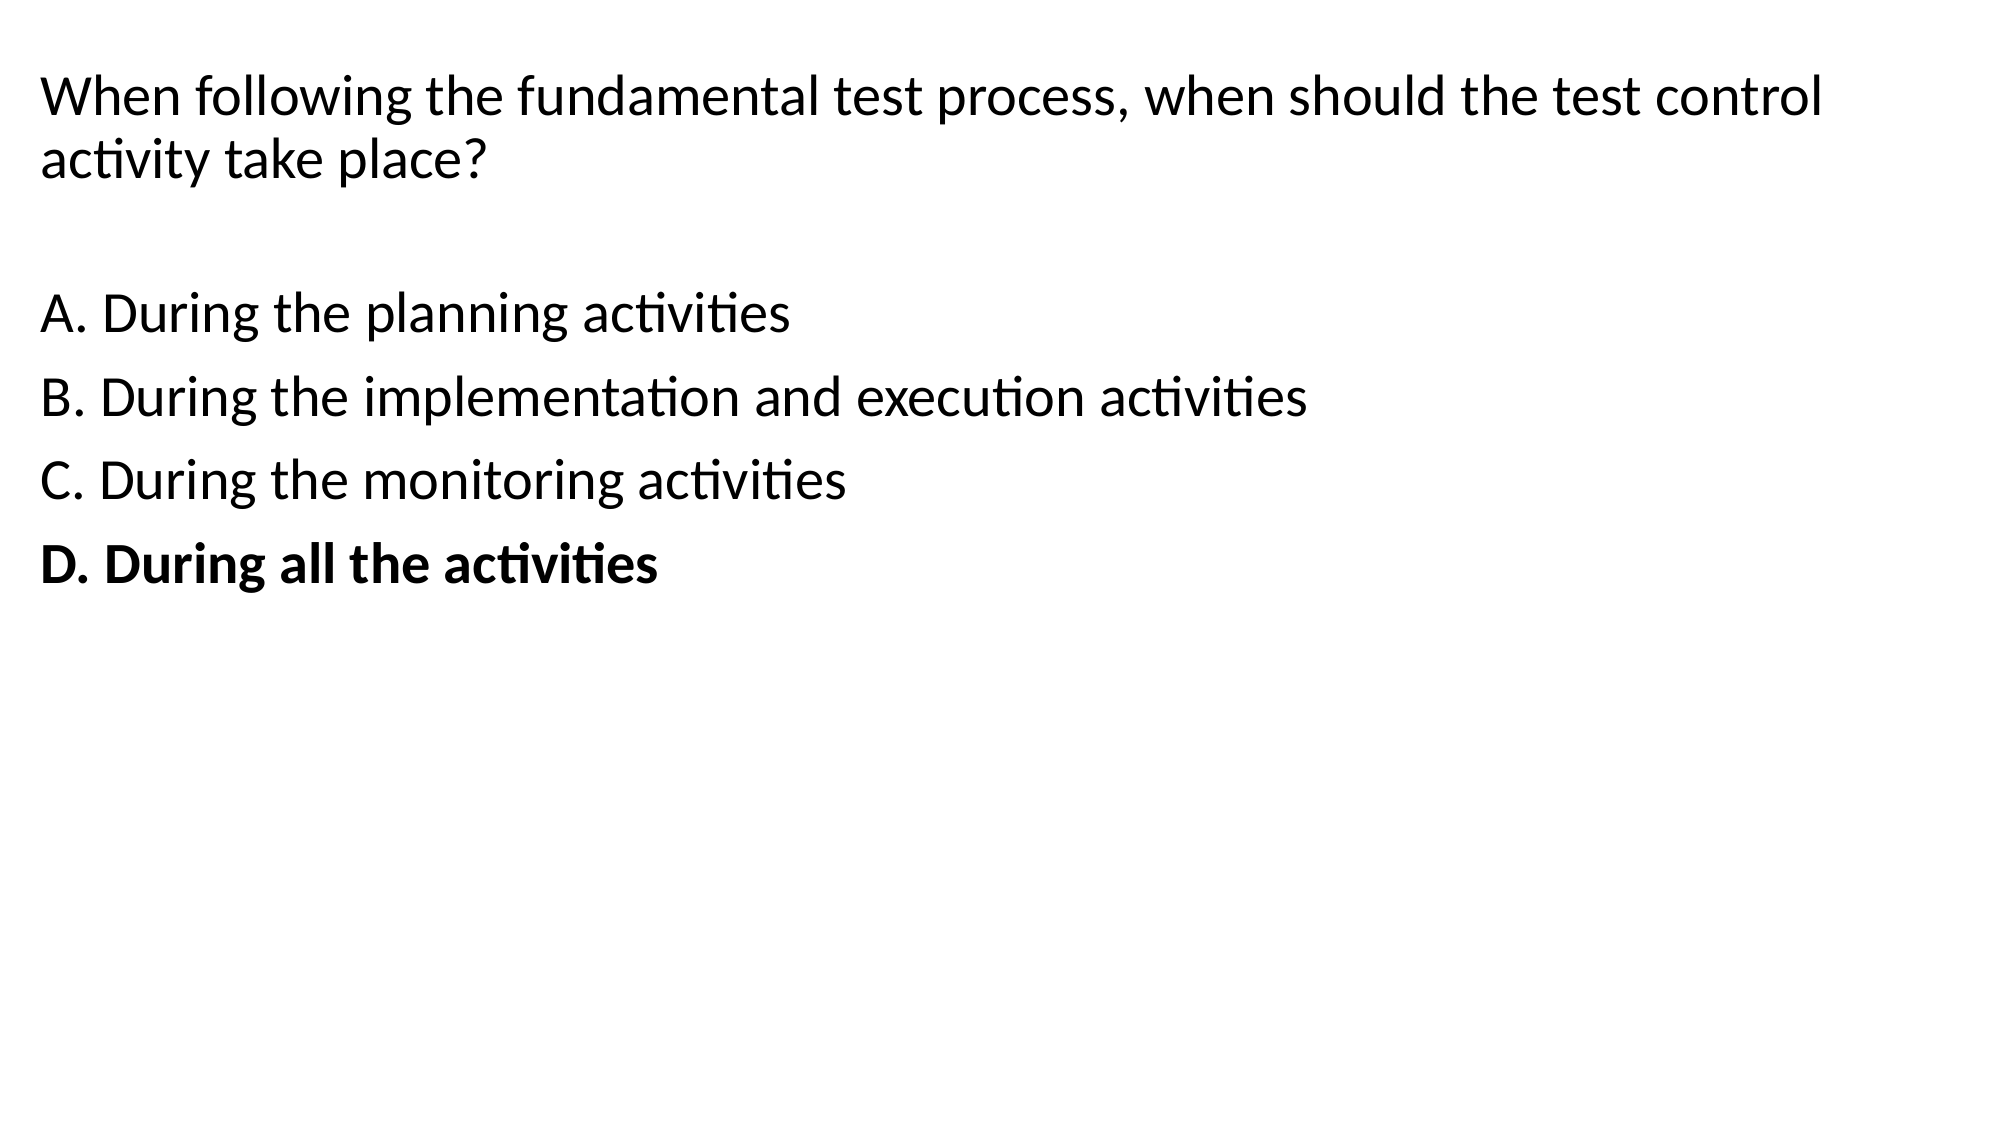

When following the fundamental test process, when should the test control activity take place?
A. During the planning activities
B. During the implementation and execution activities
C. During the monitoring activities
D. During all the activities